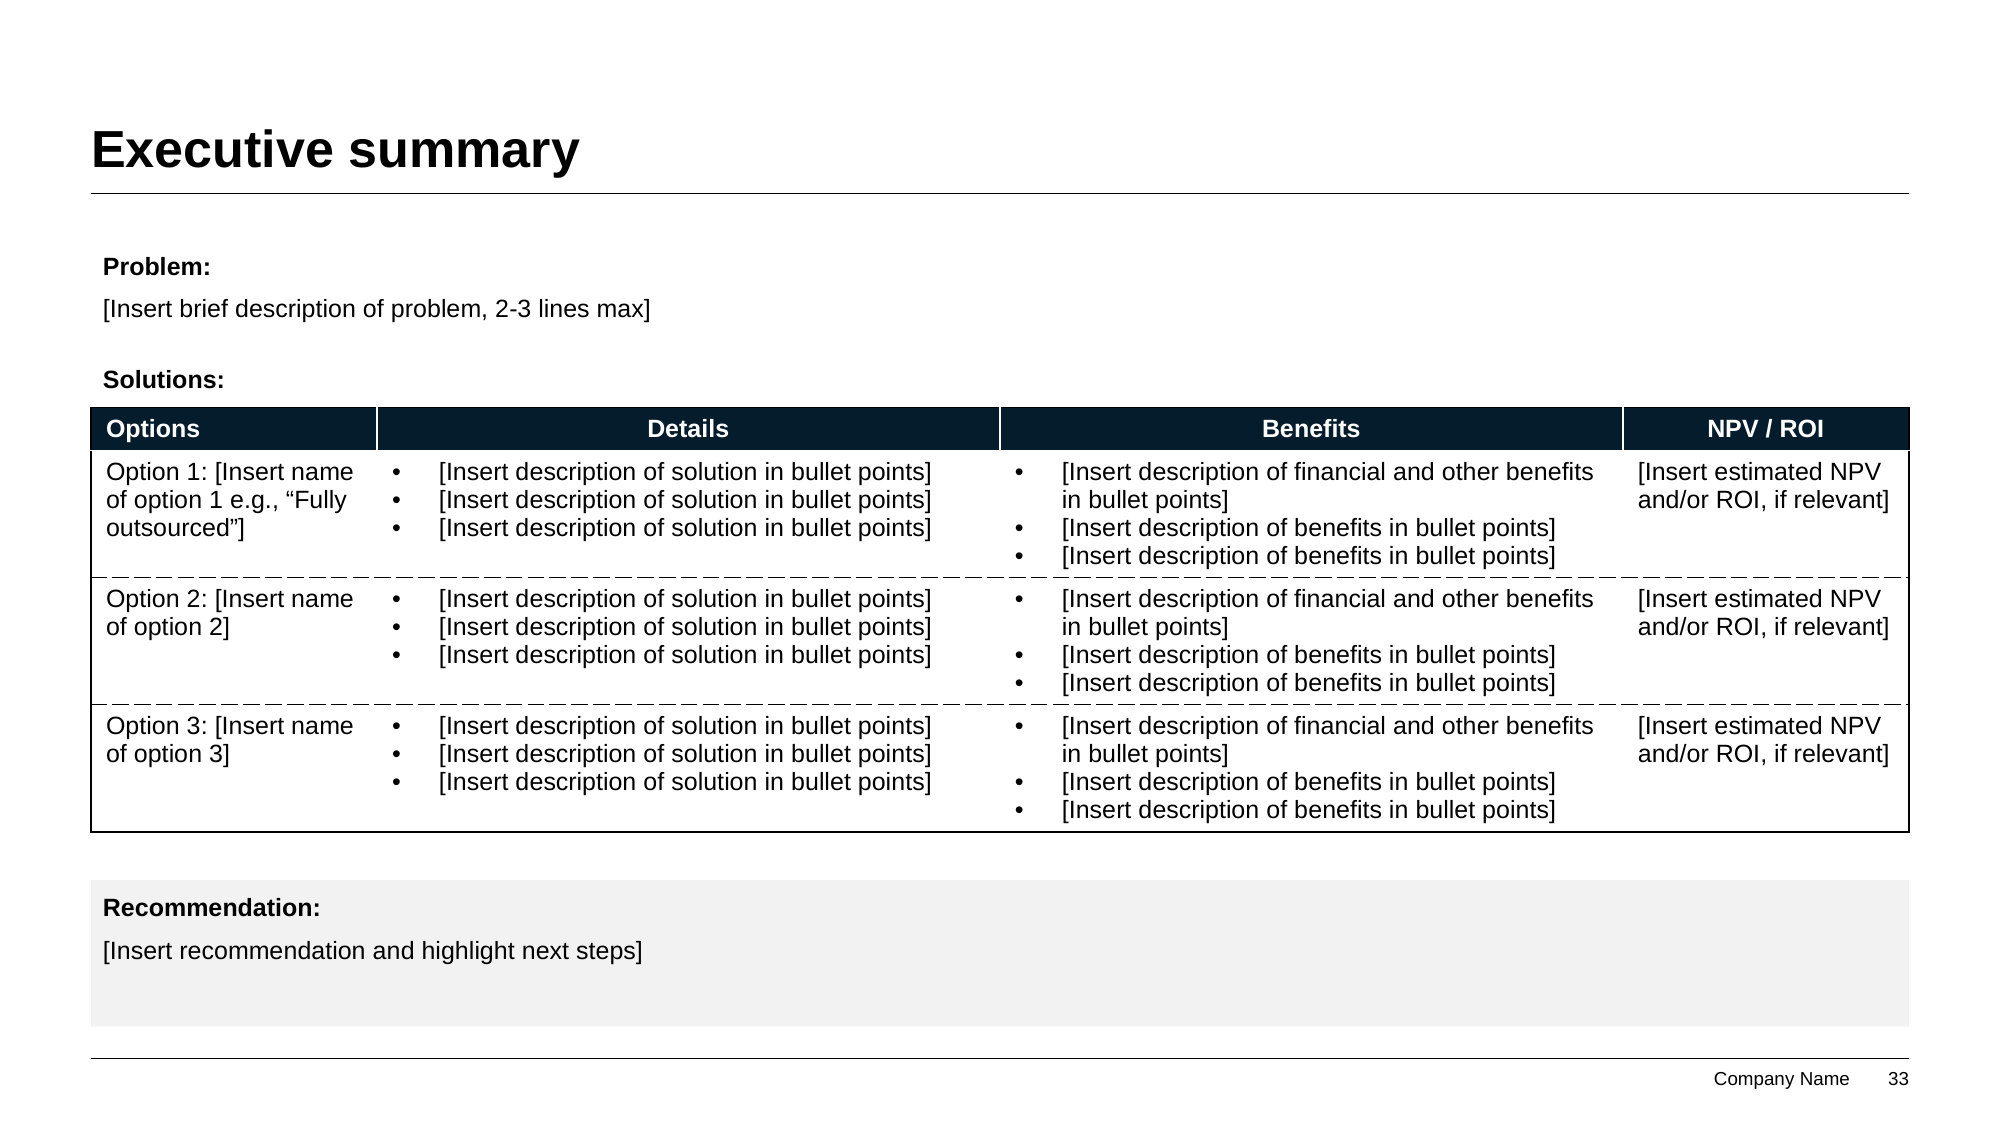

# Executive summary
Problem:
[Insert brief description of problem, 2-3 lines max]
Solutions:
| Options | Details | Benefits | NPV / ROI |
| --- | --- | --- | --- |
| Option 1: [Insert name of option 1 e.g., “Fully outsourced”] | [Insert description of solution in bullet points] [Insert description of solution in bullet points] [Insert description of solution in bullet points] | [Insert description of financial and other benefits in bullet points] [Insert description of benefits in bullet points] [Insert description of benefits in bullet points] | [Insert estimated NPV and/or ROI, if relevant] |
| Option 2: [Insert name of option 2] | [Insert description of solution in bullet points] [Insert description of solution in bullet points] [Insert description of solution in bullet points] | [Insert description of financial and other benefits in bullet points] [Insert description of benefits in bullet points] [Insert description of benefits in bullet points] | [Insert estimated NPV and/or ROI, if relevant] |
| Option 3: [Insert name of option 3] | [Insert description of solution in bullet points] [Insert description of solution in bullet points] [Insert description of solution in bullet points] | [Insert description of financial and other benefits in bullet points] [Insert description of benefits in bullet points] [Insert description of benefits in bullet points] | [Insert estimated NPV and/or ROI, if relevant] |
Recommendation:
[Insert recommendation and highlight next steps]